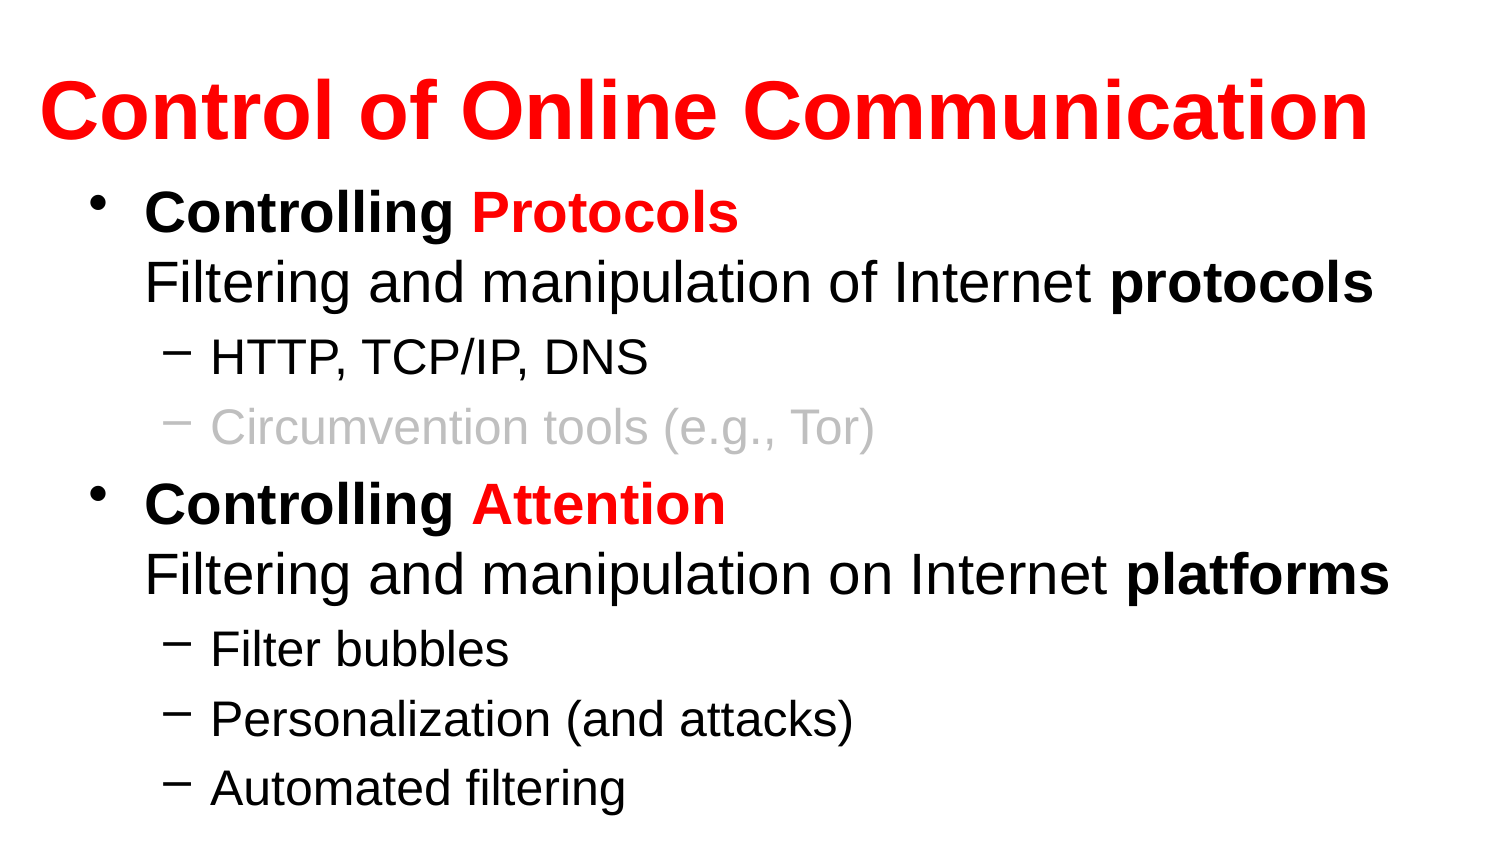

# Control of Online Communication
Controlling Protocols
Filtering and manipulation of Internet protocols
HTTP, TCP/IP, DNS
Circumvention tools (e.g., Tor)
Controlling Attention
Filtering and manipulation on Internet platforms
Filter bubbles
Personalization (and attacks)
Automated filtering